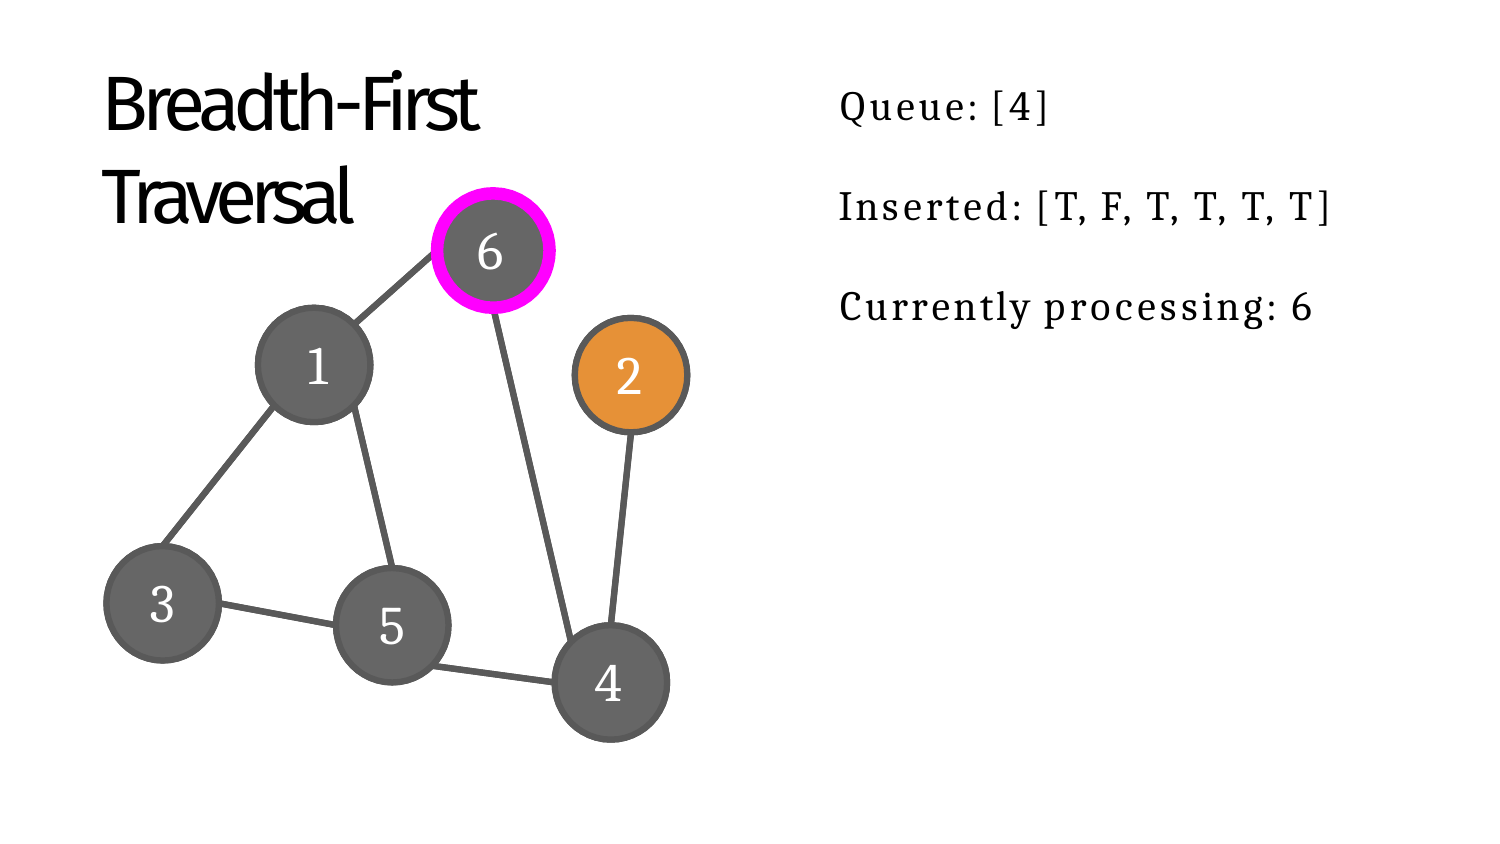

# Breadth-First Traversal
Queue: [4]
Inserted: [T, F, T, T, T, T]

6

Currently processing: 6

1
2

3
5

4